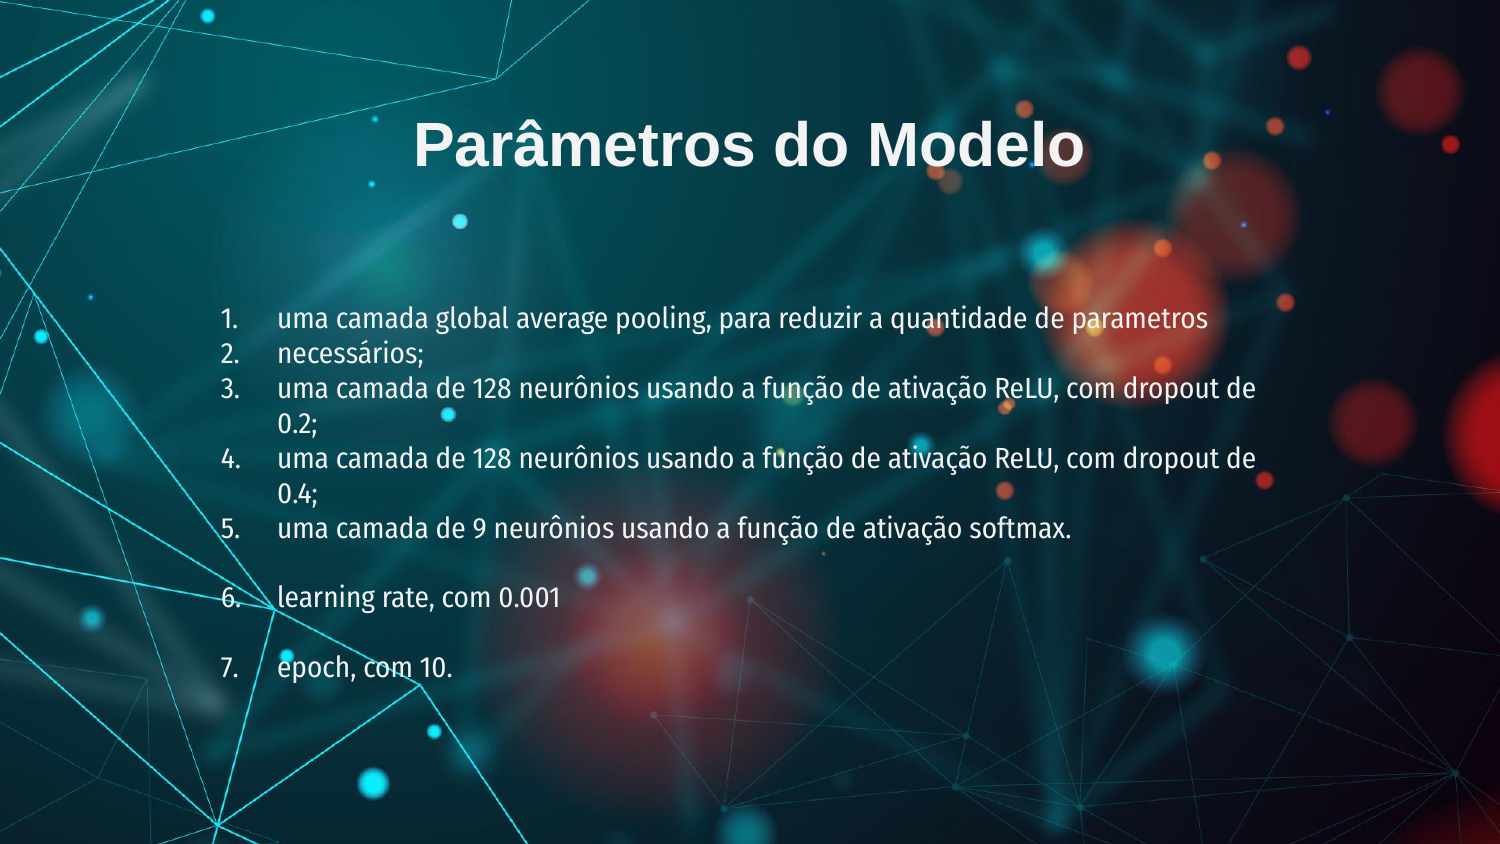

# Parâmetros do Modelo
uma camada global average pooling, para reduzir a quantidade de parametros
necessários;
uma camada de 128 neurônios usando a função de ativação ReLU, com dropout de 0.2;
uma camada de 128 neurônios usando a função de ativação ReLU, com dropout de 0.4;
uma camada de 9 neurônios usando a função de ativação softmax.

learning rate, com 0.001

epoch, com 10.